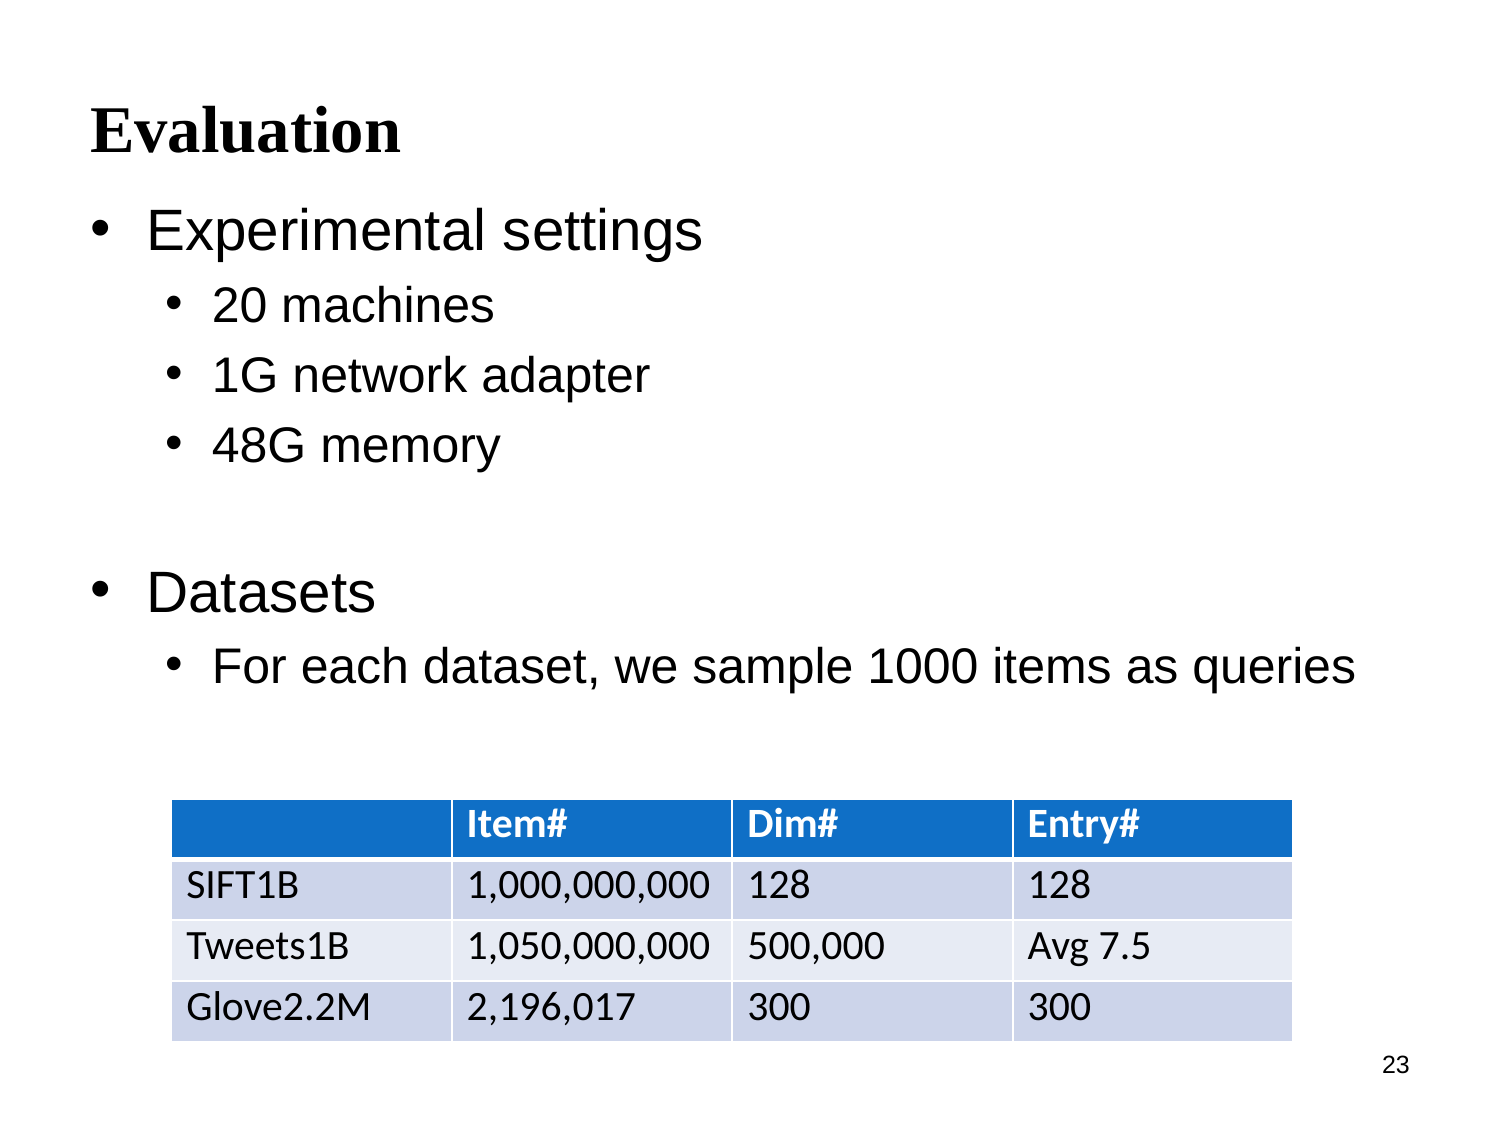

# Evaluation
Experimental settings
20 machines
1G network adapter
48G memory

Datasets
For each dataset, we sample 1000 items as queries
|  | Item# | Dim# | Entry# |
| --- | --- | --- | --- |
| SIFT1B | 1,000,000,000 | 128 | 128 |
| Tweets1B | 1,050,000,000 | 500,000 | Avg 7.5 |
| Glove2.2M | 2,196,017 | 300 | 300 |
23